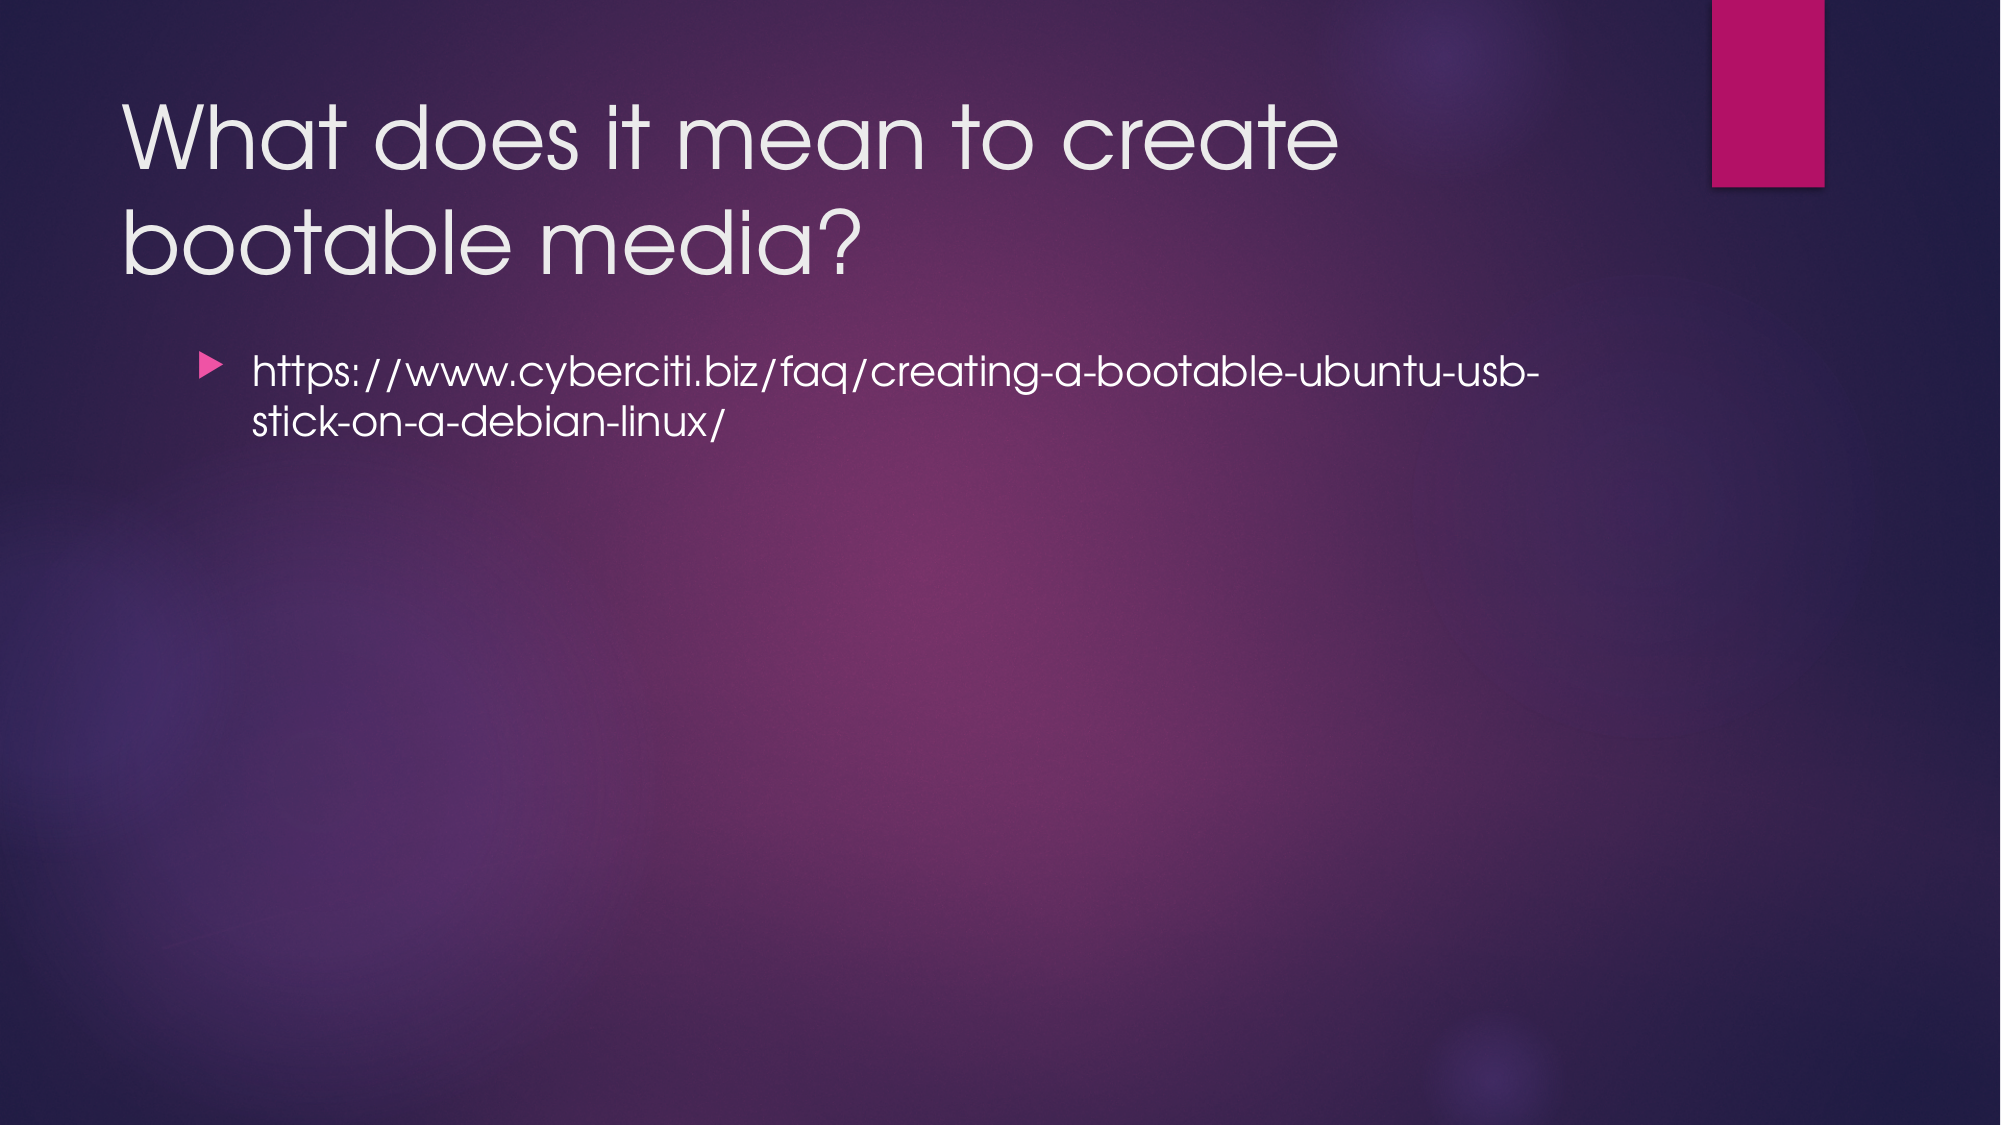

# What does it mean to create bootable media?
https://www.cyberciti.biz/faq/creating-a-bootable-ubuntu-usb-stick-on-a-debian-linux/